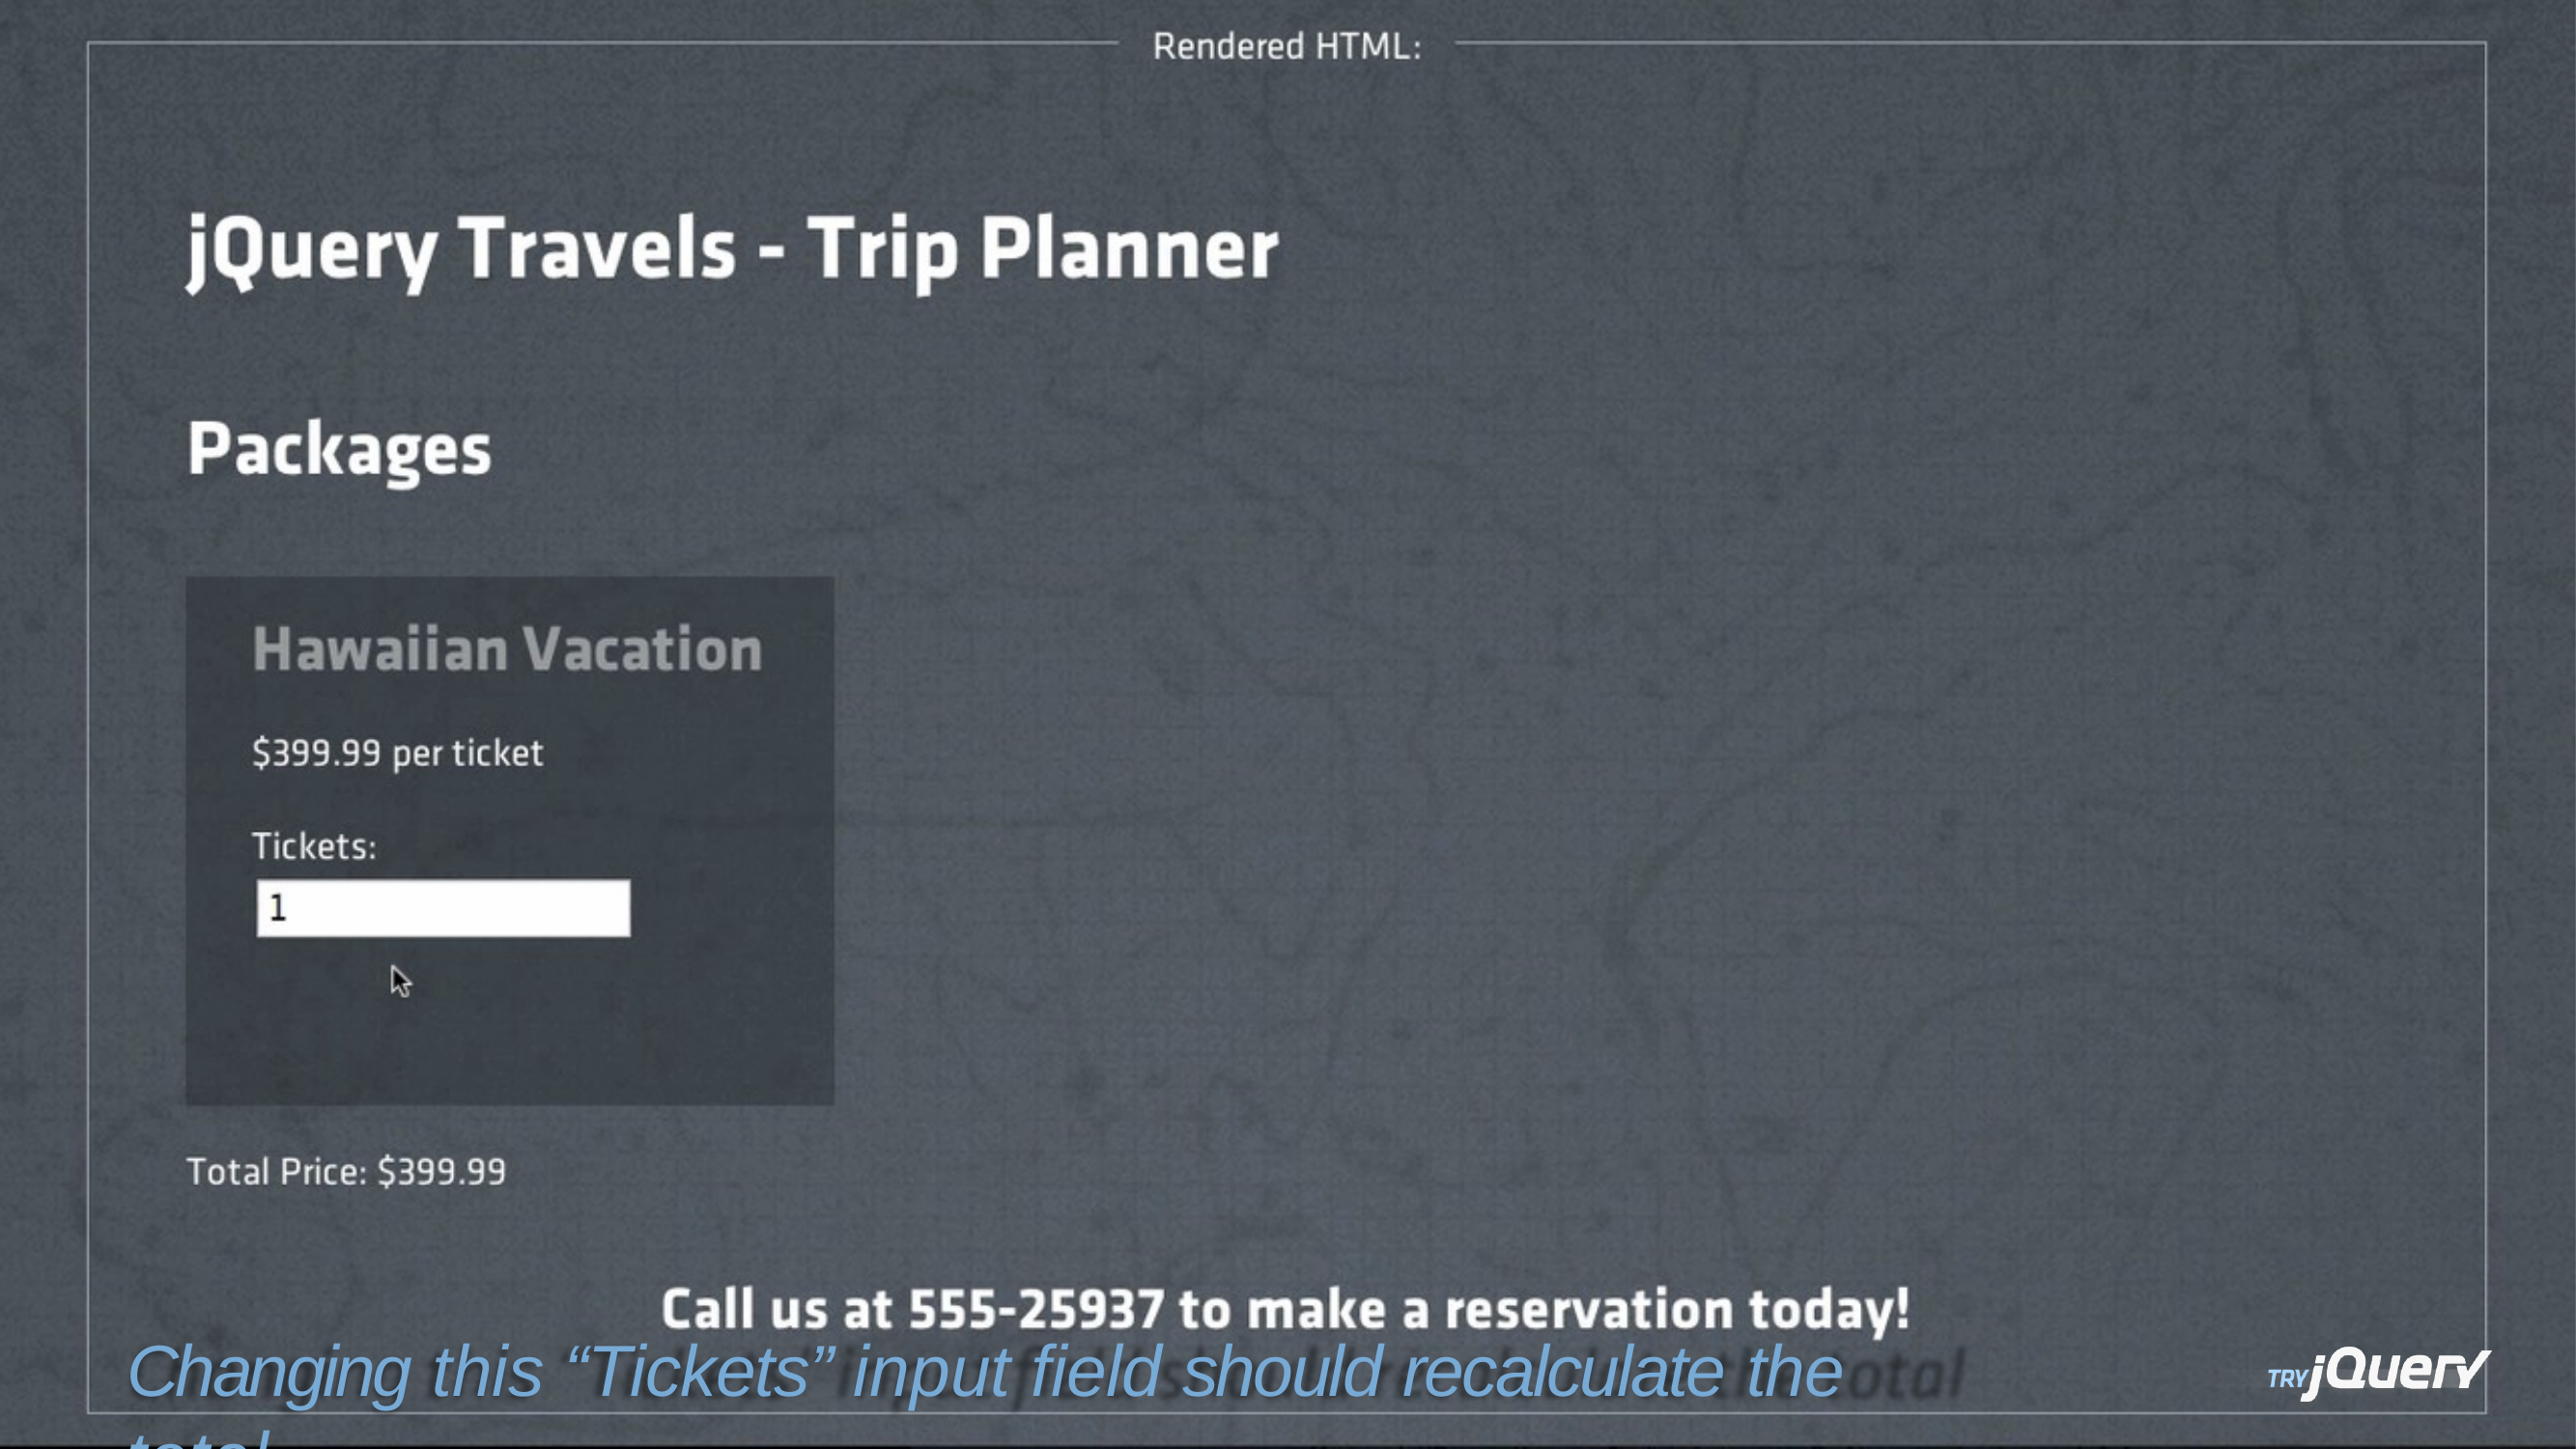

Changing this “Tickets” input field should recalculate the total